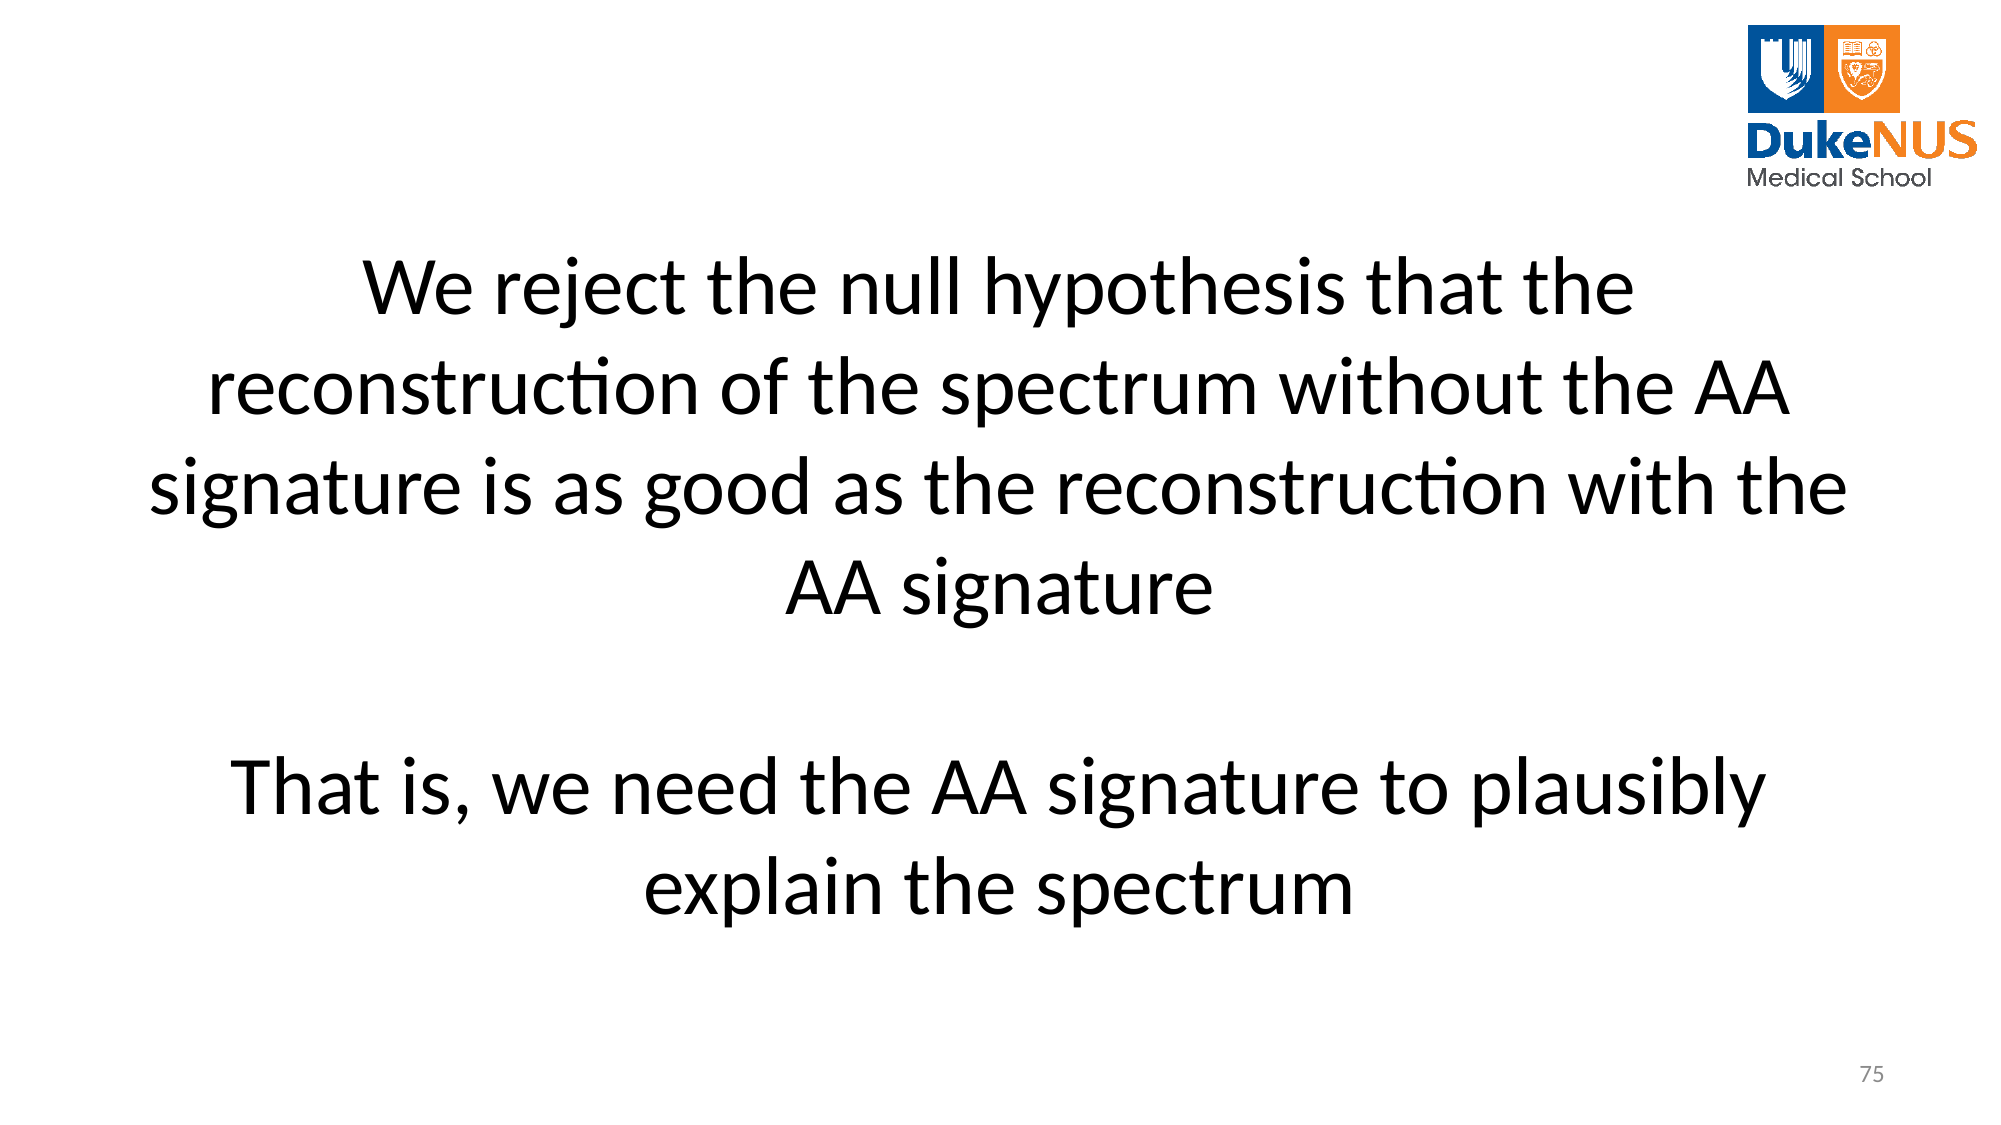

# We reject the null hypothesis that the reconstruction of the spectrum without the AA signature is as good as the reconstruction with the AA signature That is, we need the AA signature to plausibly explain the spectrum
75